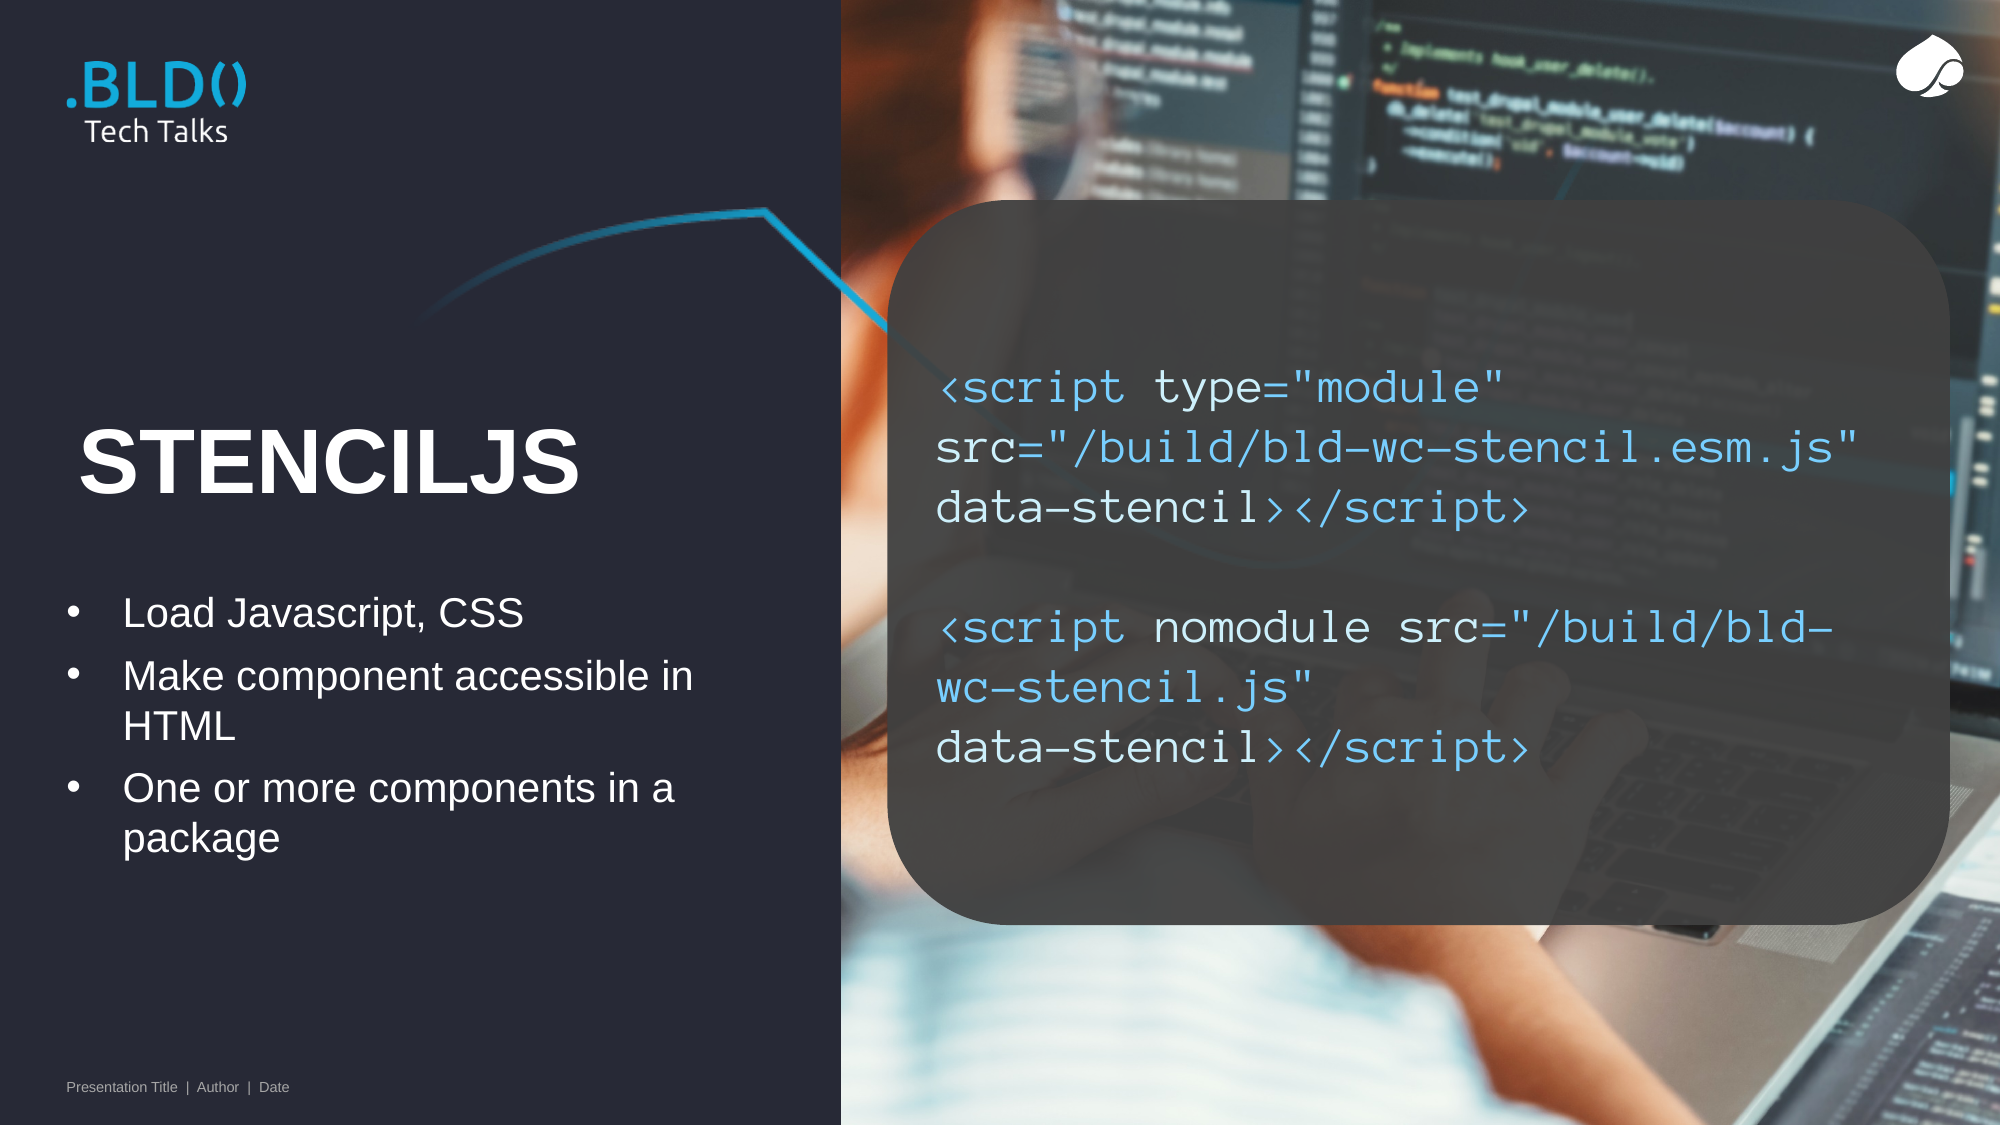

# Stenciljs
<script type="module" src="/build/bld-wc-stencil.esm.js" data-stencil></script>

<script nomodule src="/build/bld-wc-stencil.js" data-stencil></script>
Load Javascript, CSS
Make component accessible in HTML
One or more components in a package